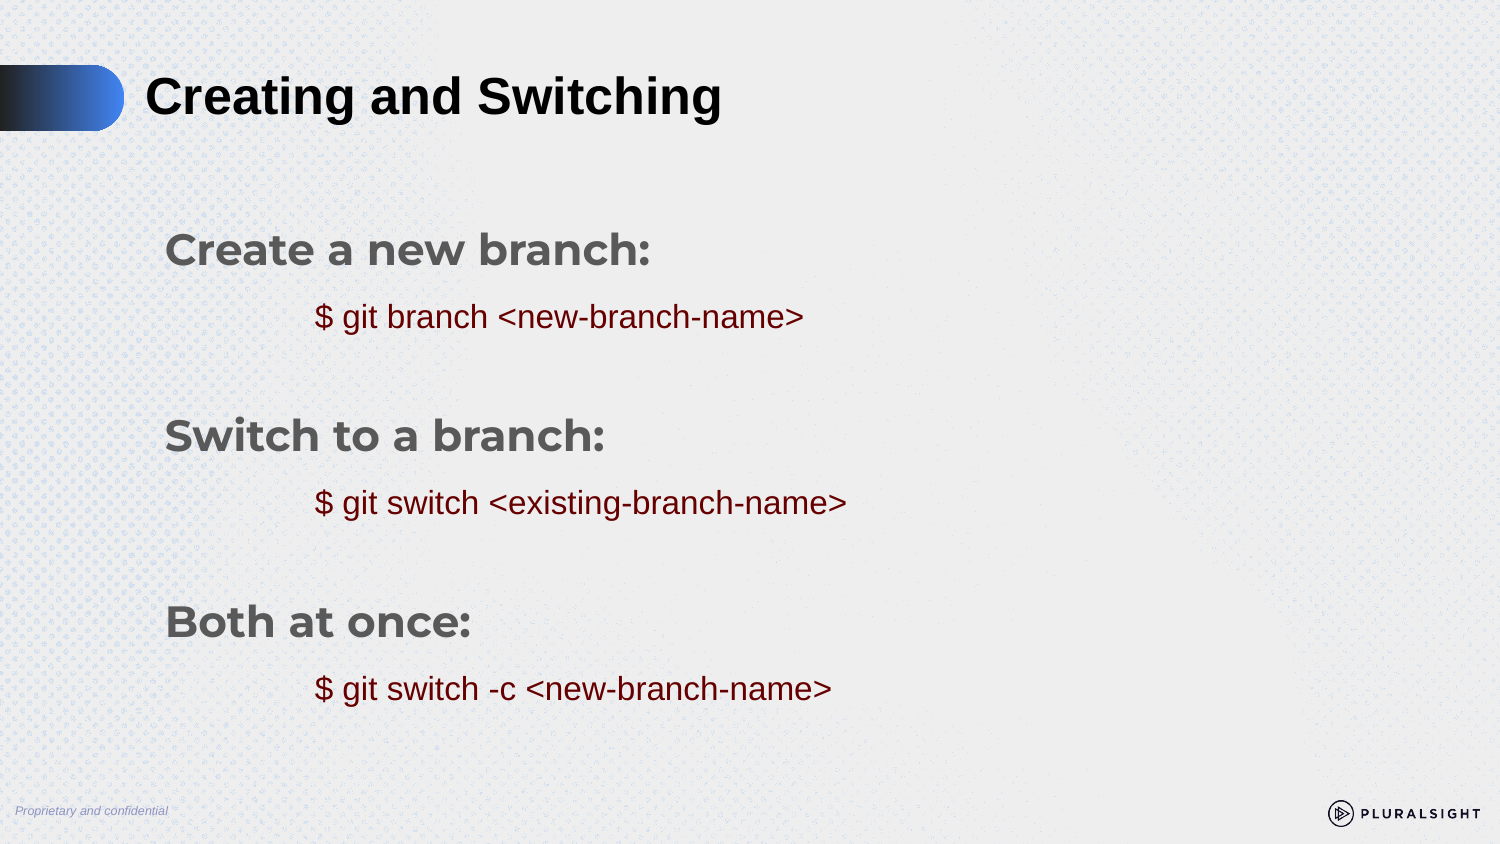

# Creating and Switching
Create a new branch:
	$ git branch <new-branch-name>

Switch to a branch:
	$ git switch <existing-branch-name>

Both at once:
	$ git switch -c <new-branch-name>